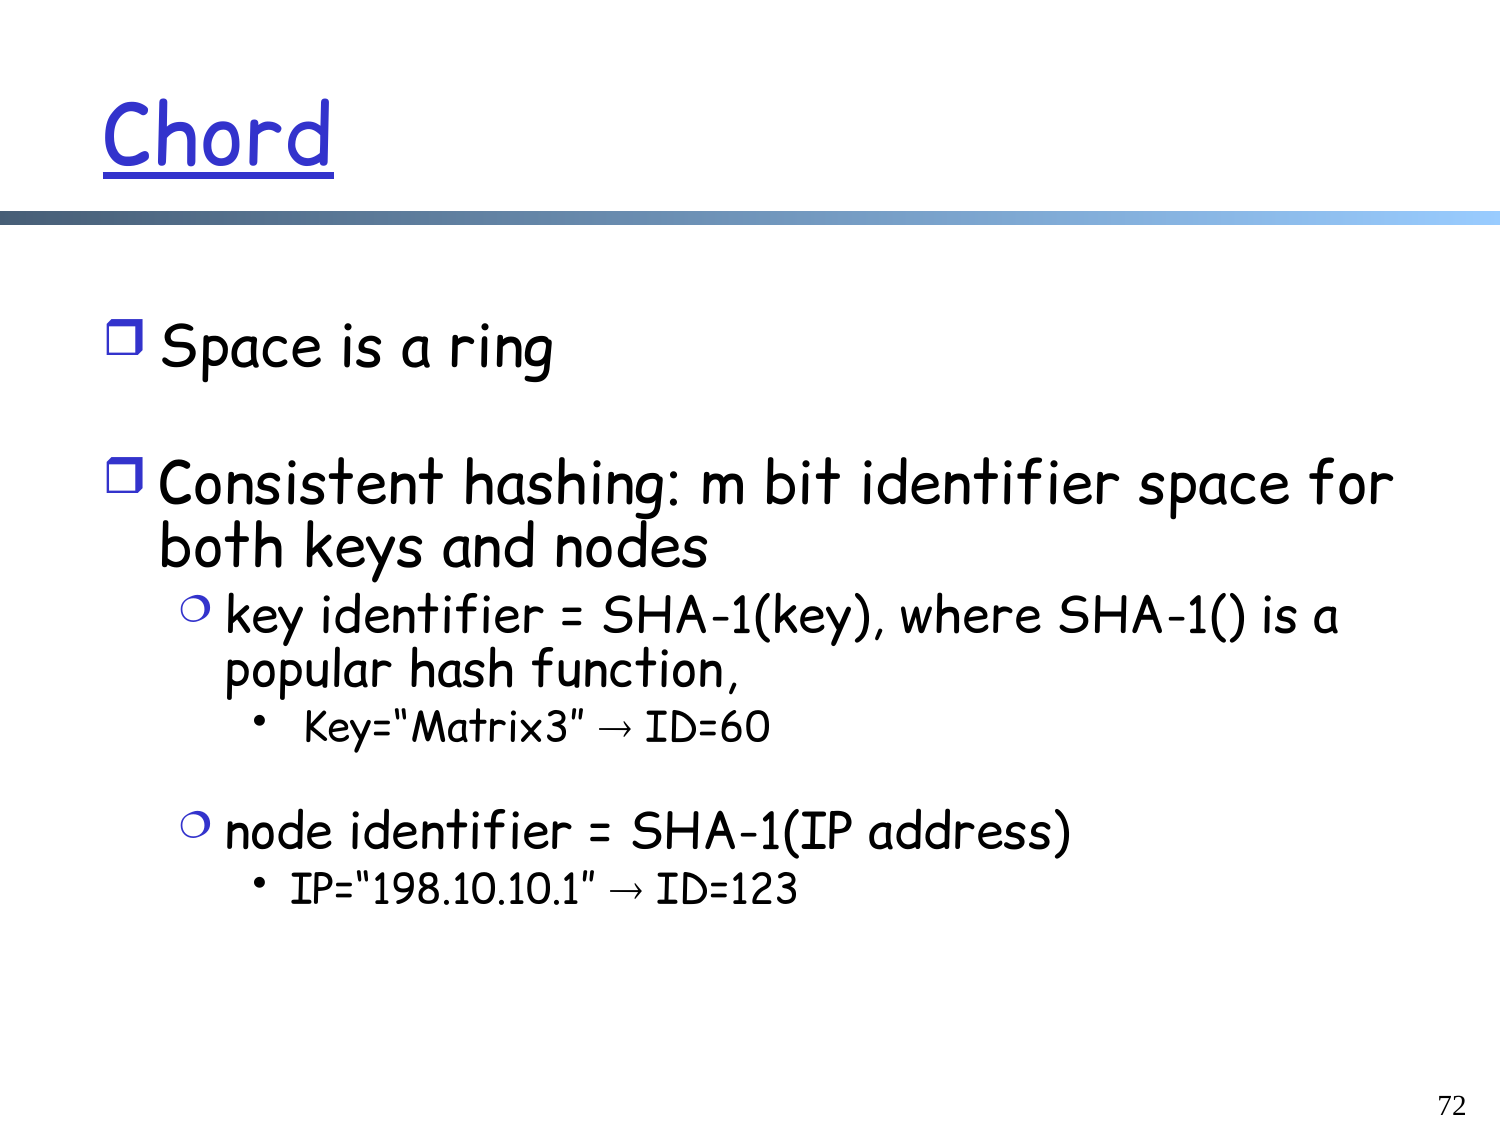

# Chord

Space is a ring
Consistent hashing: m bit identifier space for both keys and nodes
key identifier = SHA-1(key), where SHA-1() is a popular hash function,
 Key=“Matrix3” → ID=60
node identifier = SHA-1(IP address)
IP=“198.10.10.1” → ID=123

72